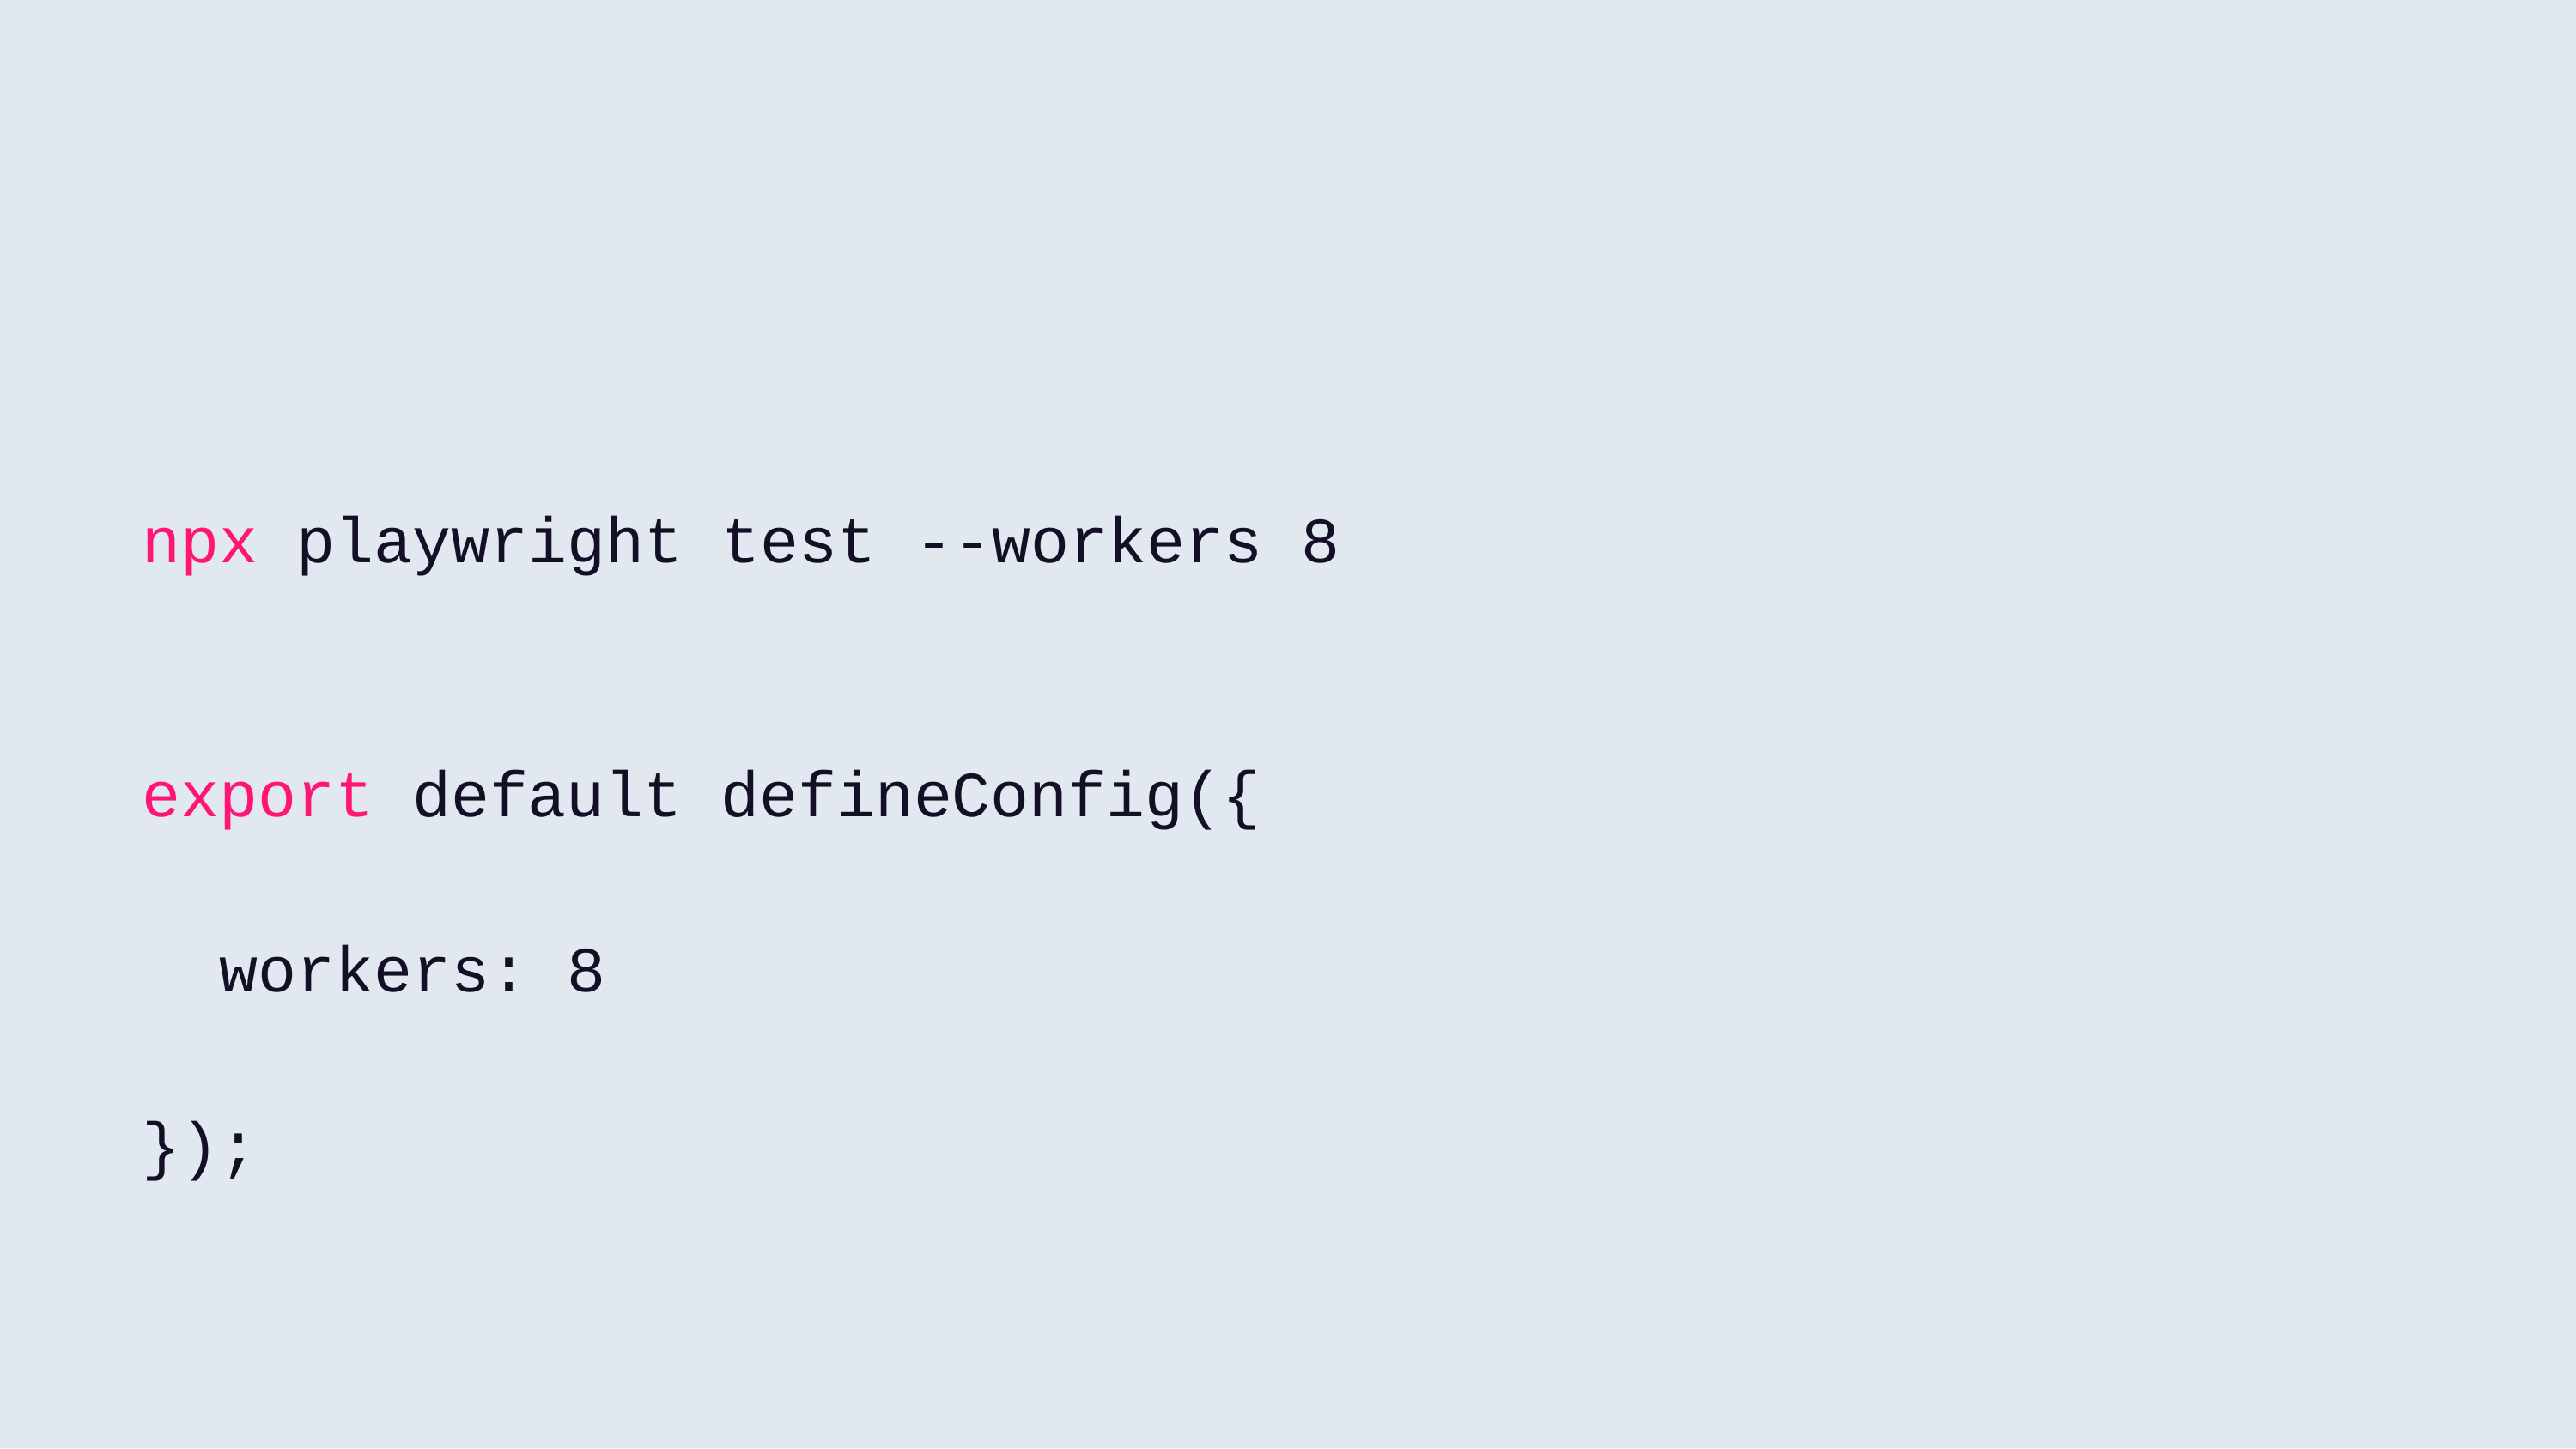

# npx playwright test --workers 8
export default defineConfig({

workers: 8

});
16